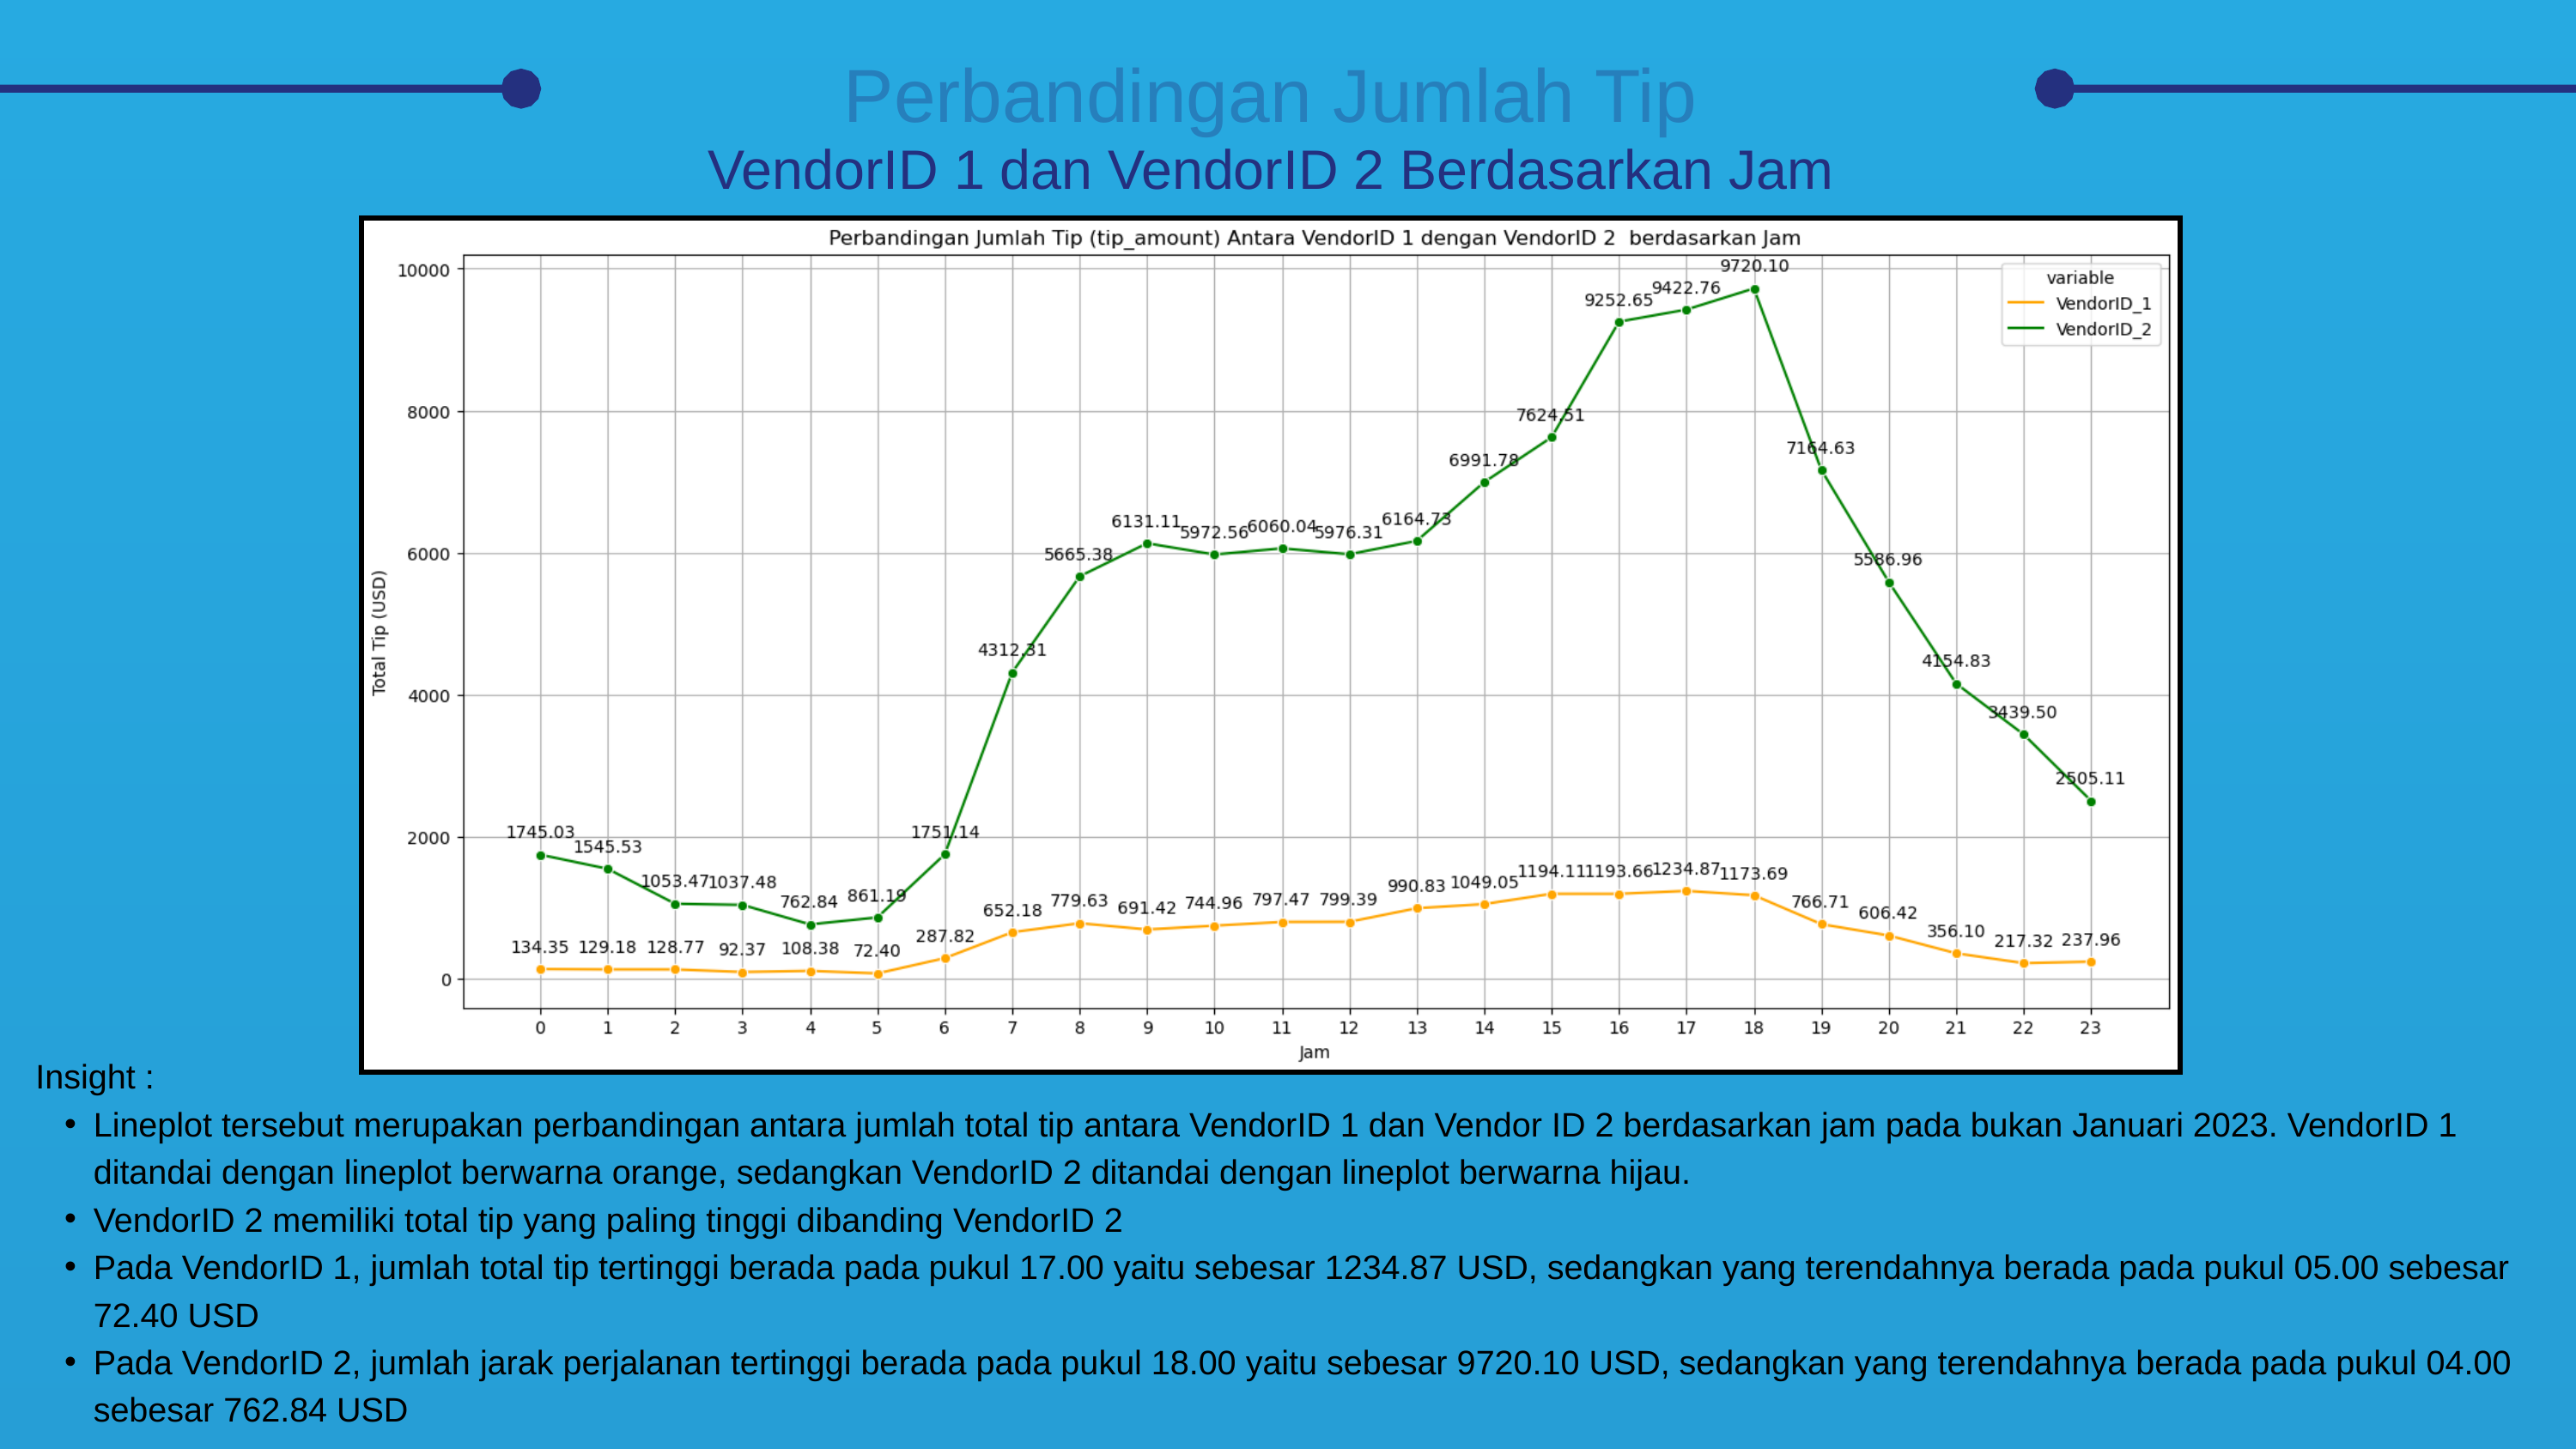

Perbandingan Jumlah Tip

VendorID 1 dan VendorID 2 Berdasarkan Jam

Insight :
Lineplot tersebut merupakan perbandingan antara jumlah total tip antara VendorID 1 dan Vendor ID 2 berdasarkan jam pada bukan Januari 2023. VendorID 1 ditandai dengan lineplot berwarna orange, sedangkan VendorID 2 ditandai dengan lineplot berwarna hijau.
VendorID 2 memiliki total tip yang paling tinggi dibanding VendorID 2
Pada VendorID 1, jumlah total tip tertinggi berada pada pukul 17.00 yaitu sebesar 1234.87 USD, sedangkan yang terendahnya berada pada pukul 05.00 sebesar 72.40 USD
Pada VendorID 2, jumlah jarak perjalanan tertinggi berada pada pukul 18.00 yaitu sebesar 9720.10 USD, sedangkan yang terendahnya berada pada pukul 04.00 sebesar 762.84 USD